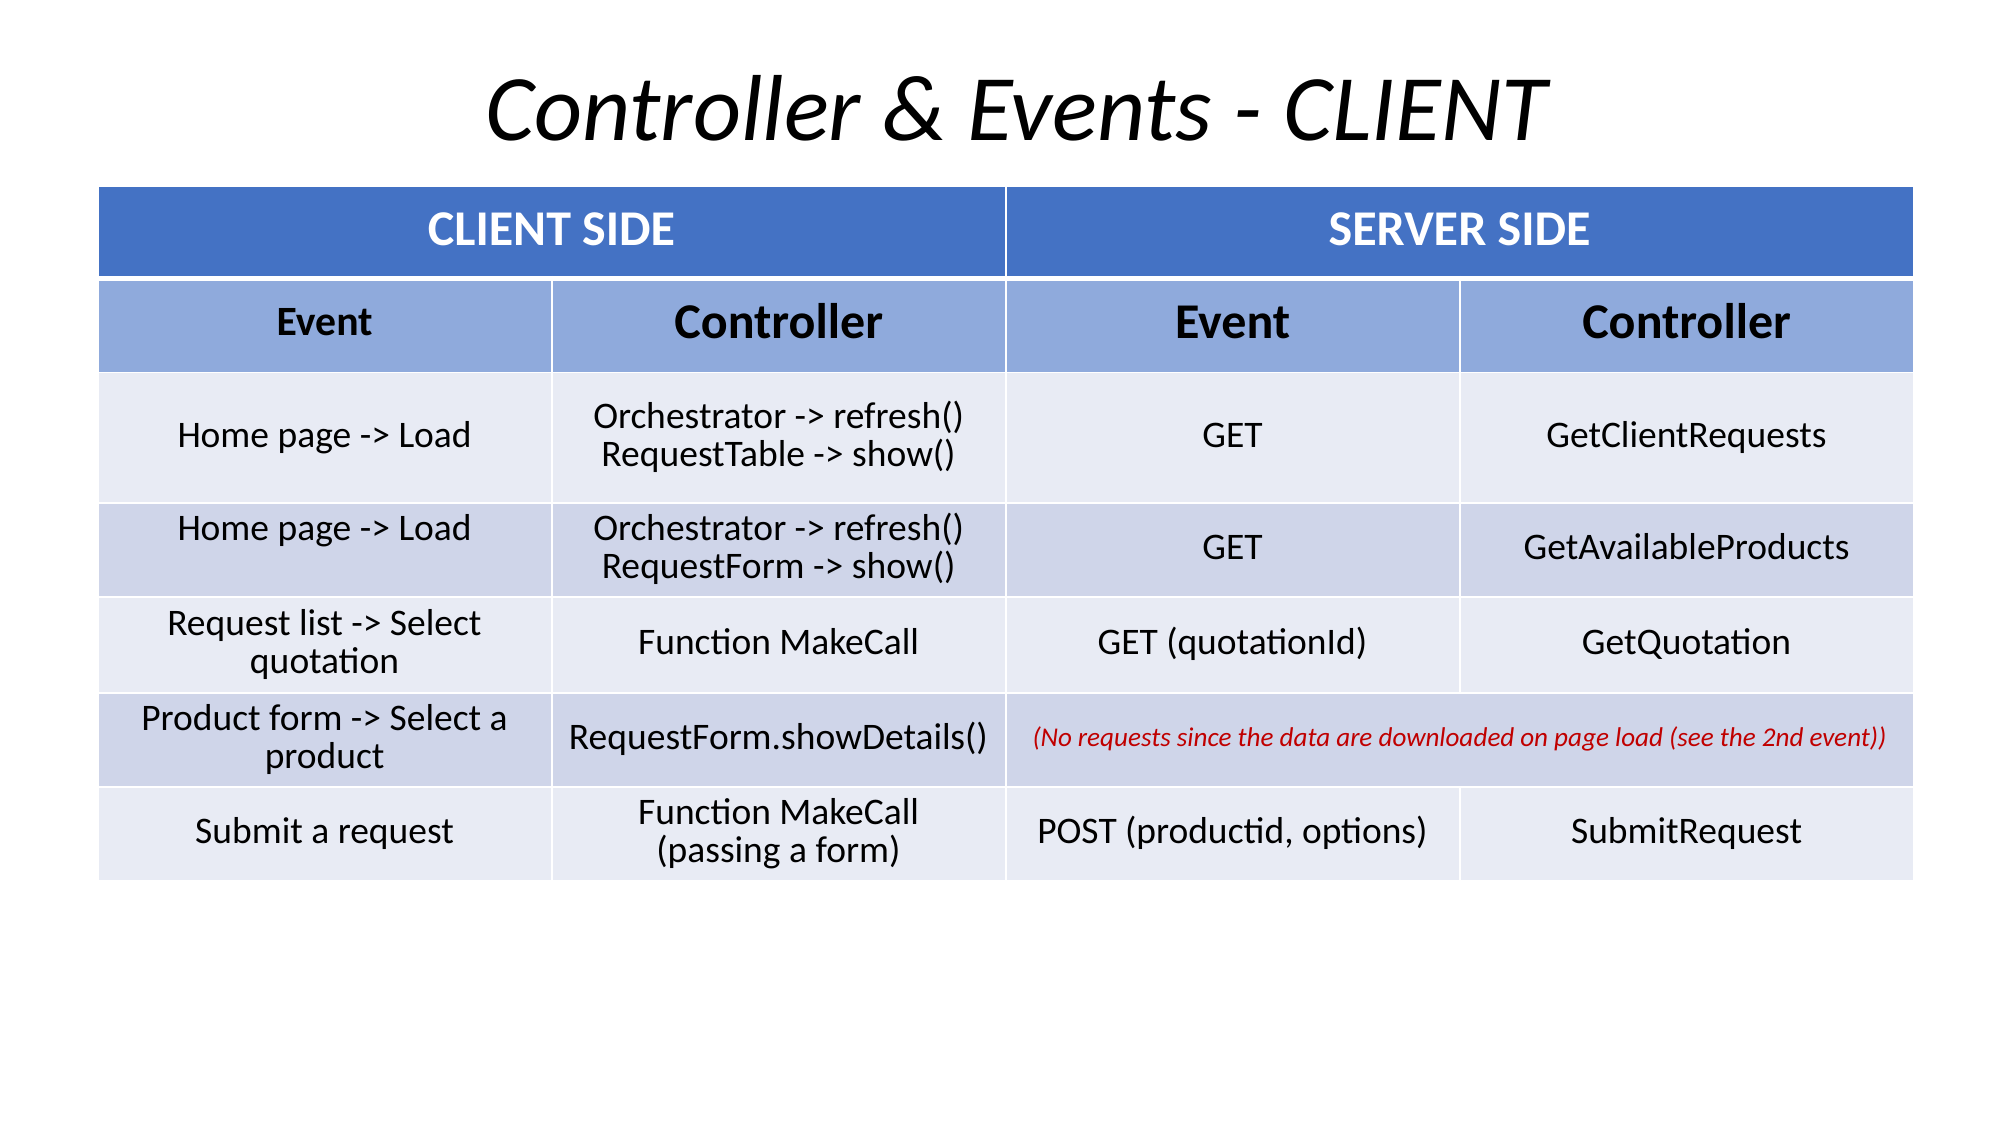

Controller & Events - CLIENT
| CLIENT SIDE |  | SERVER SIDE |  |
| --- | --- | --- | --- |
| Event | Controller | Event | Controller |
| Home page -> Load | Orchestrator -> refresh() RequestTable -> show() | GET | GetClientRequests |
| Home page -> Load | Orchestrator -> refresh() RequestForm -> show() | GET | GetAvailableProducts |
| Request list -> Select quotation | Function MakeCall | GET (quotationId) | GetQuotation |
| Product form -> Select a product | RequestForm.showDetails() | (No requests since the data are downloaded on page load (see the 2nd event)) |  |
| Submit a request | Function MakeCall (passing a form) | POST (productid, options) | SubmitRequest |